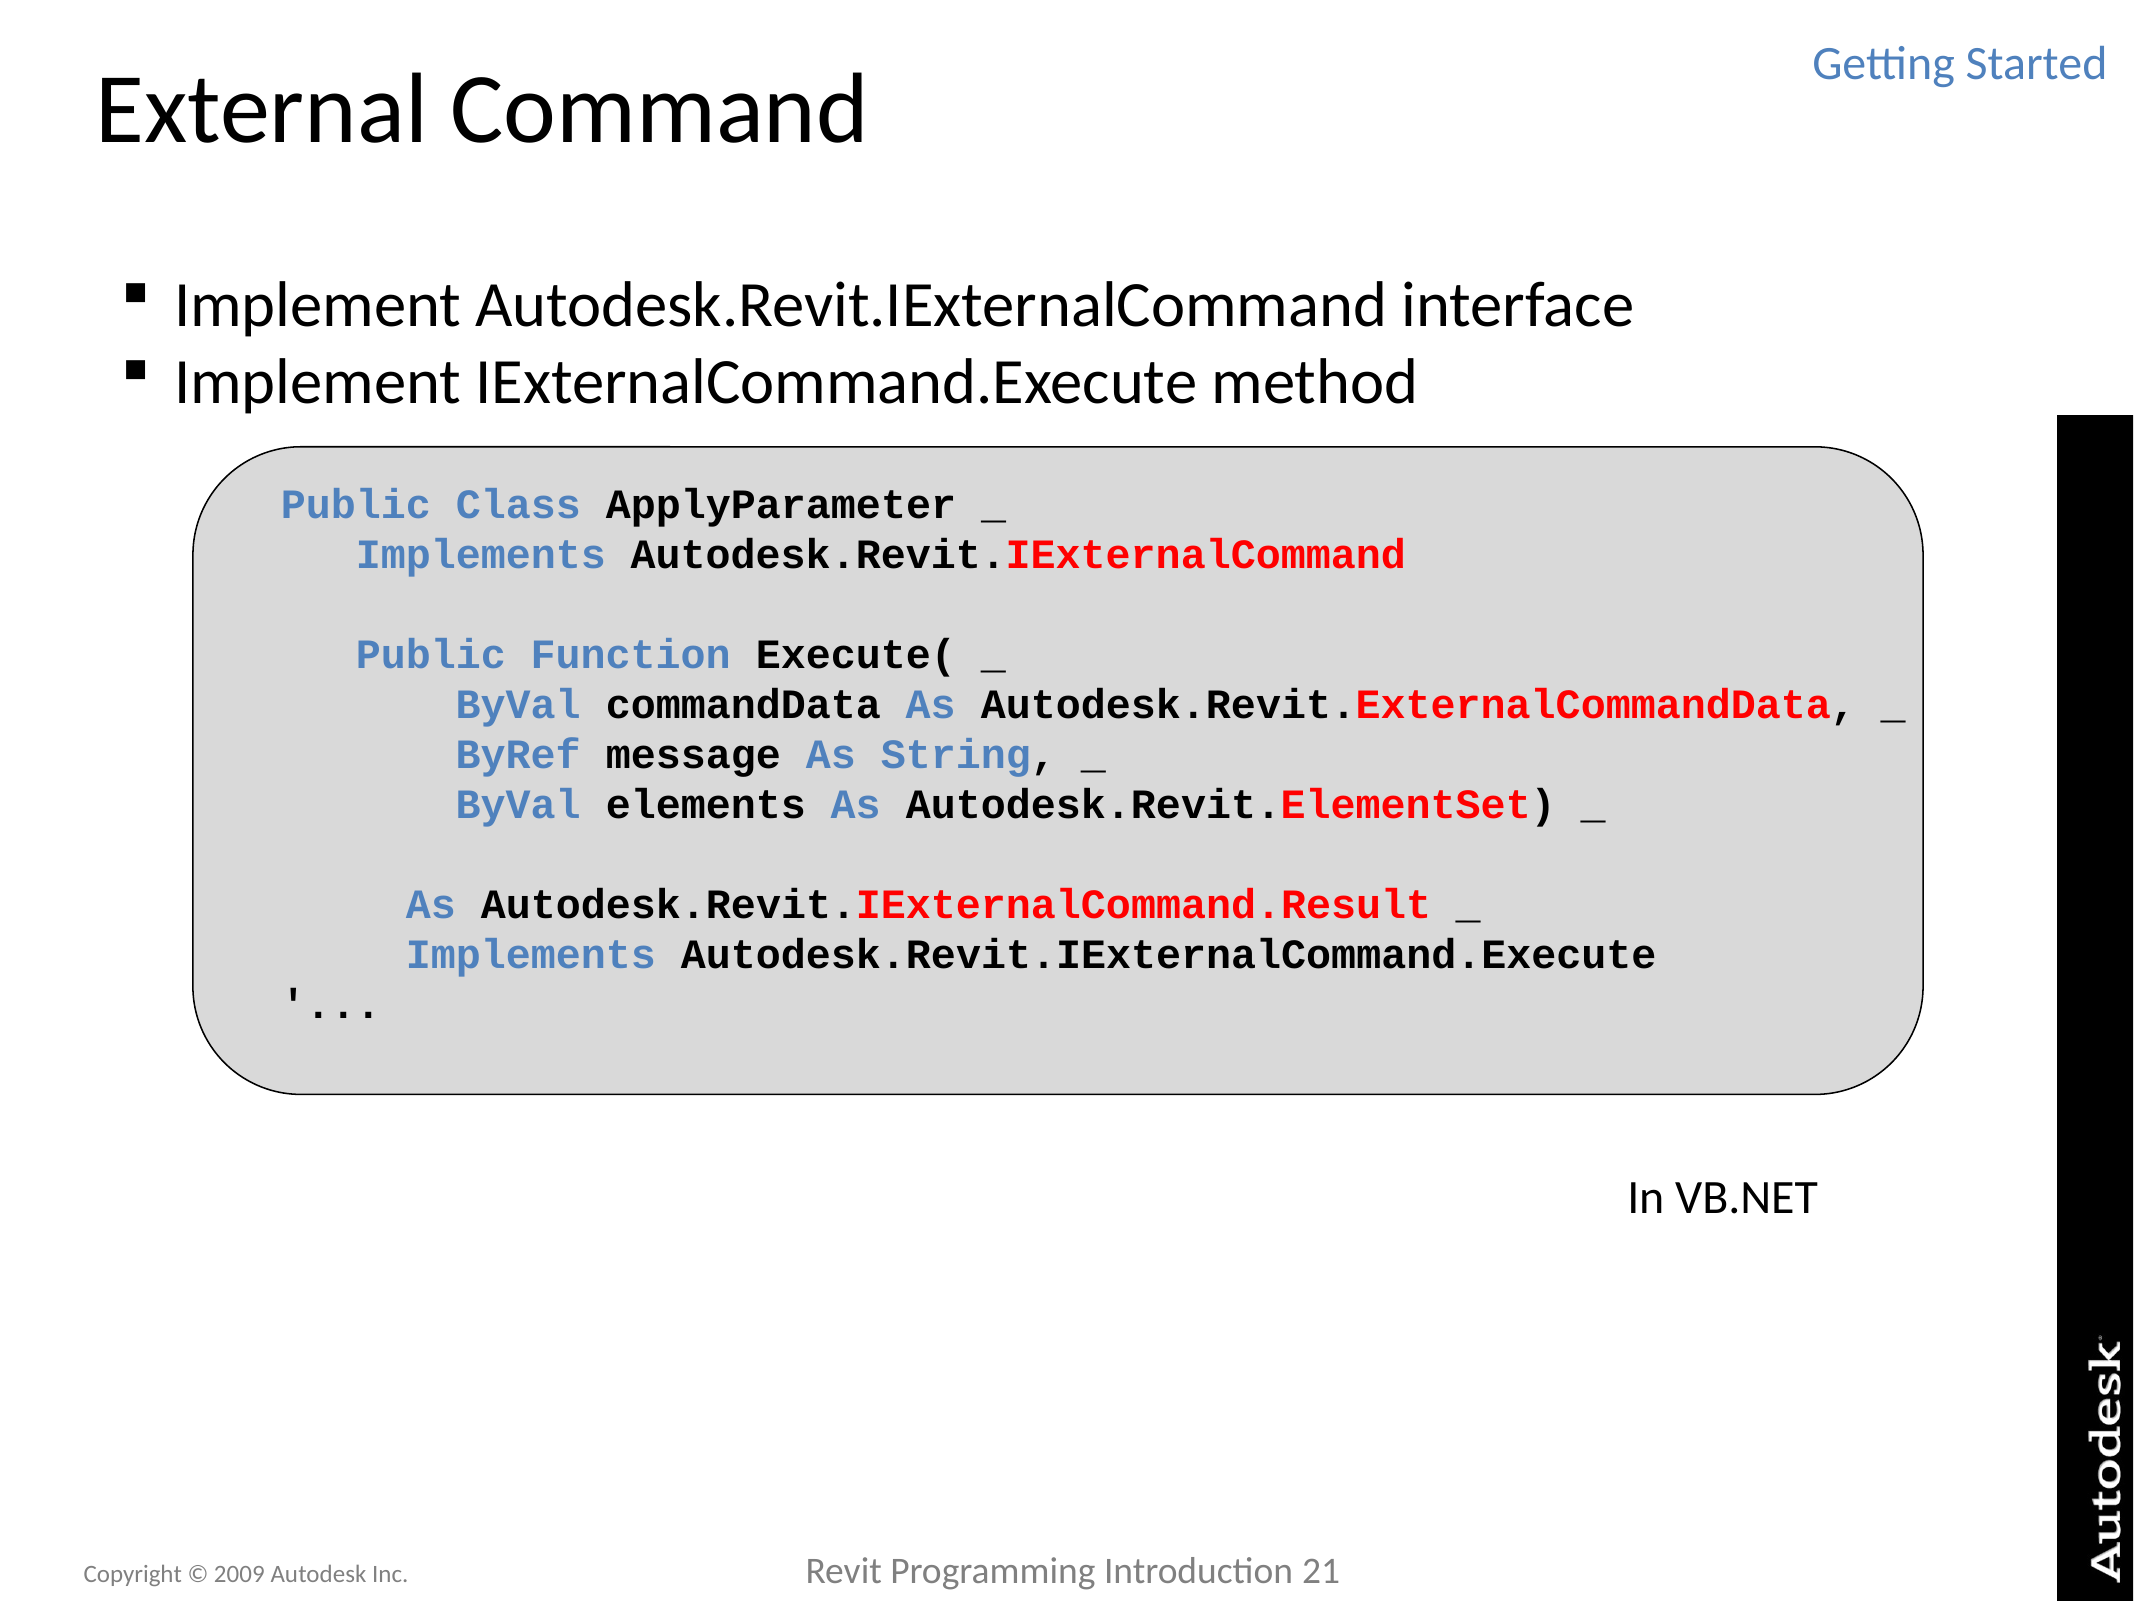

# External Command
Getting Started
Implement Autodesk.Revit.IExternalCommand interface
Implement IExternalCommand.Execute method

Public Class ApplyParameter _
   Implements Autodesk.Revit.IExternalCommand

   Public Function Execute( _
       ByVal commandData As Autodesk.Revit.ExternalCommandData, _
       ByRef message As String, _
       ByVal elements As Autodesk.Revit.ElementSet) _

     As Autodesk.Revit.IExternalCommand.Result _
     Implements Autodesk.Revit.IExternalCommand.Execute
'...

In VB.NET